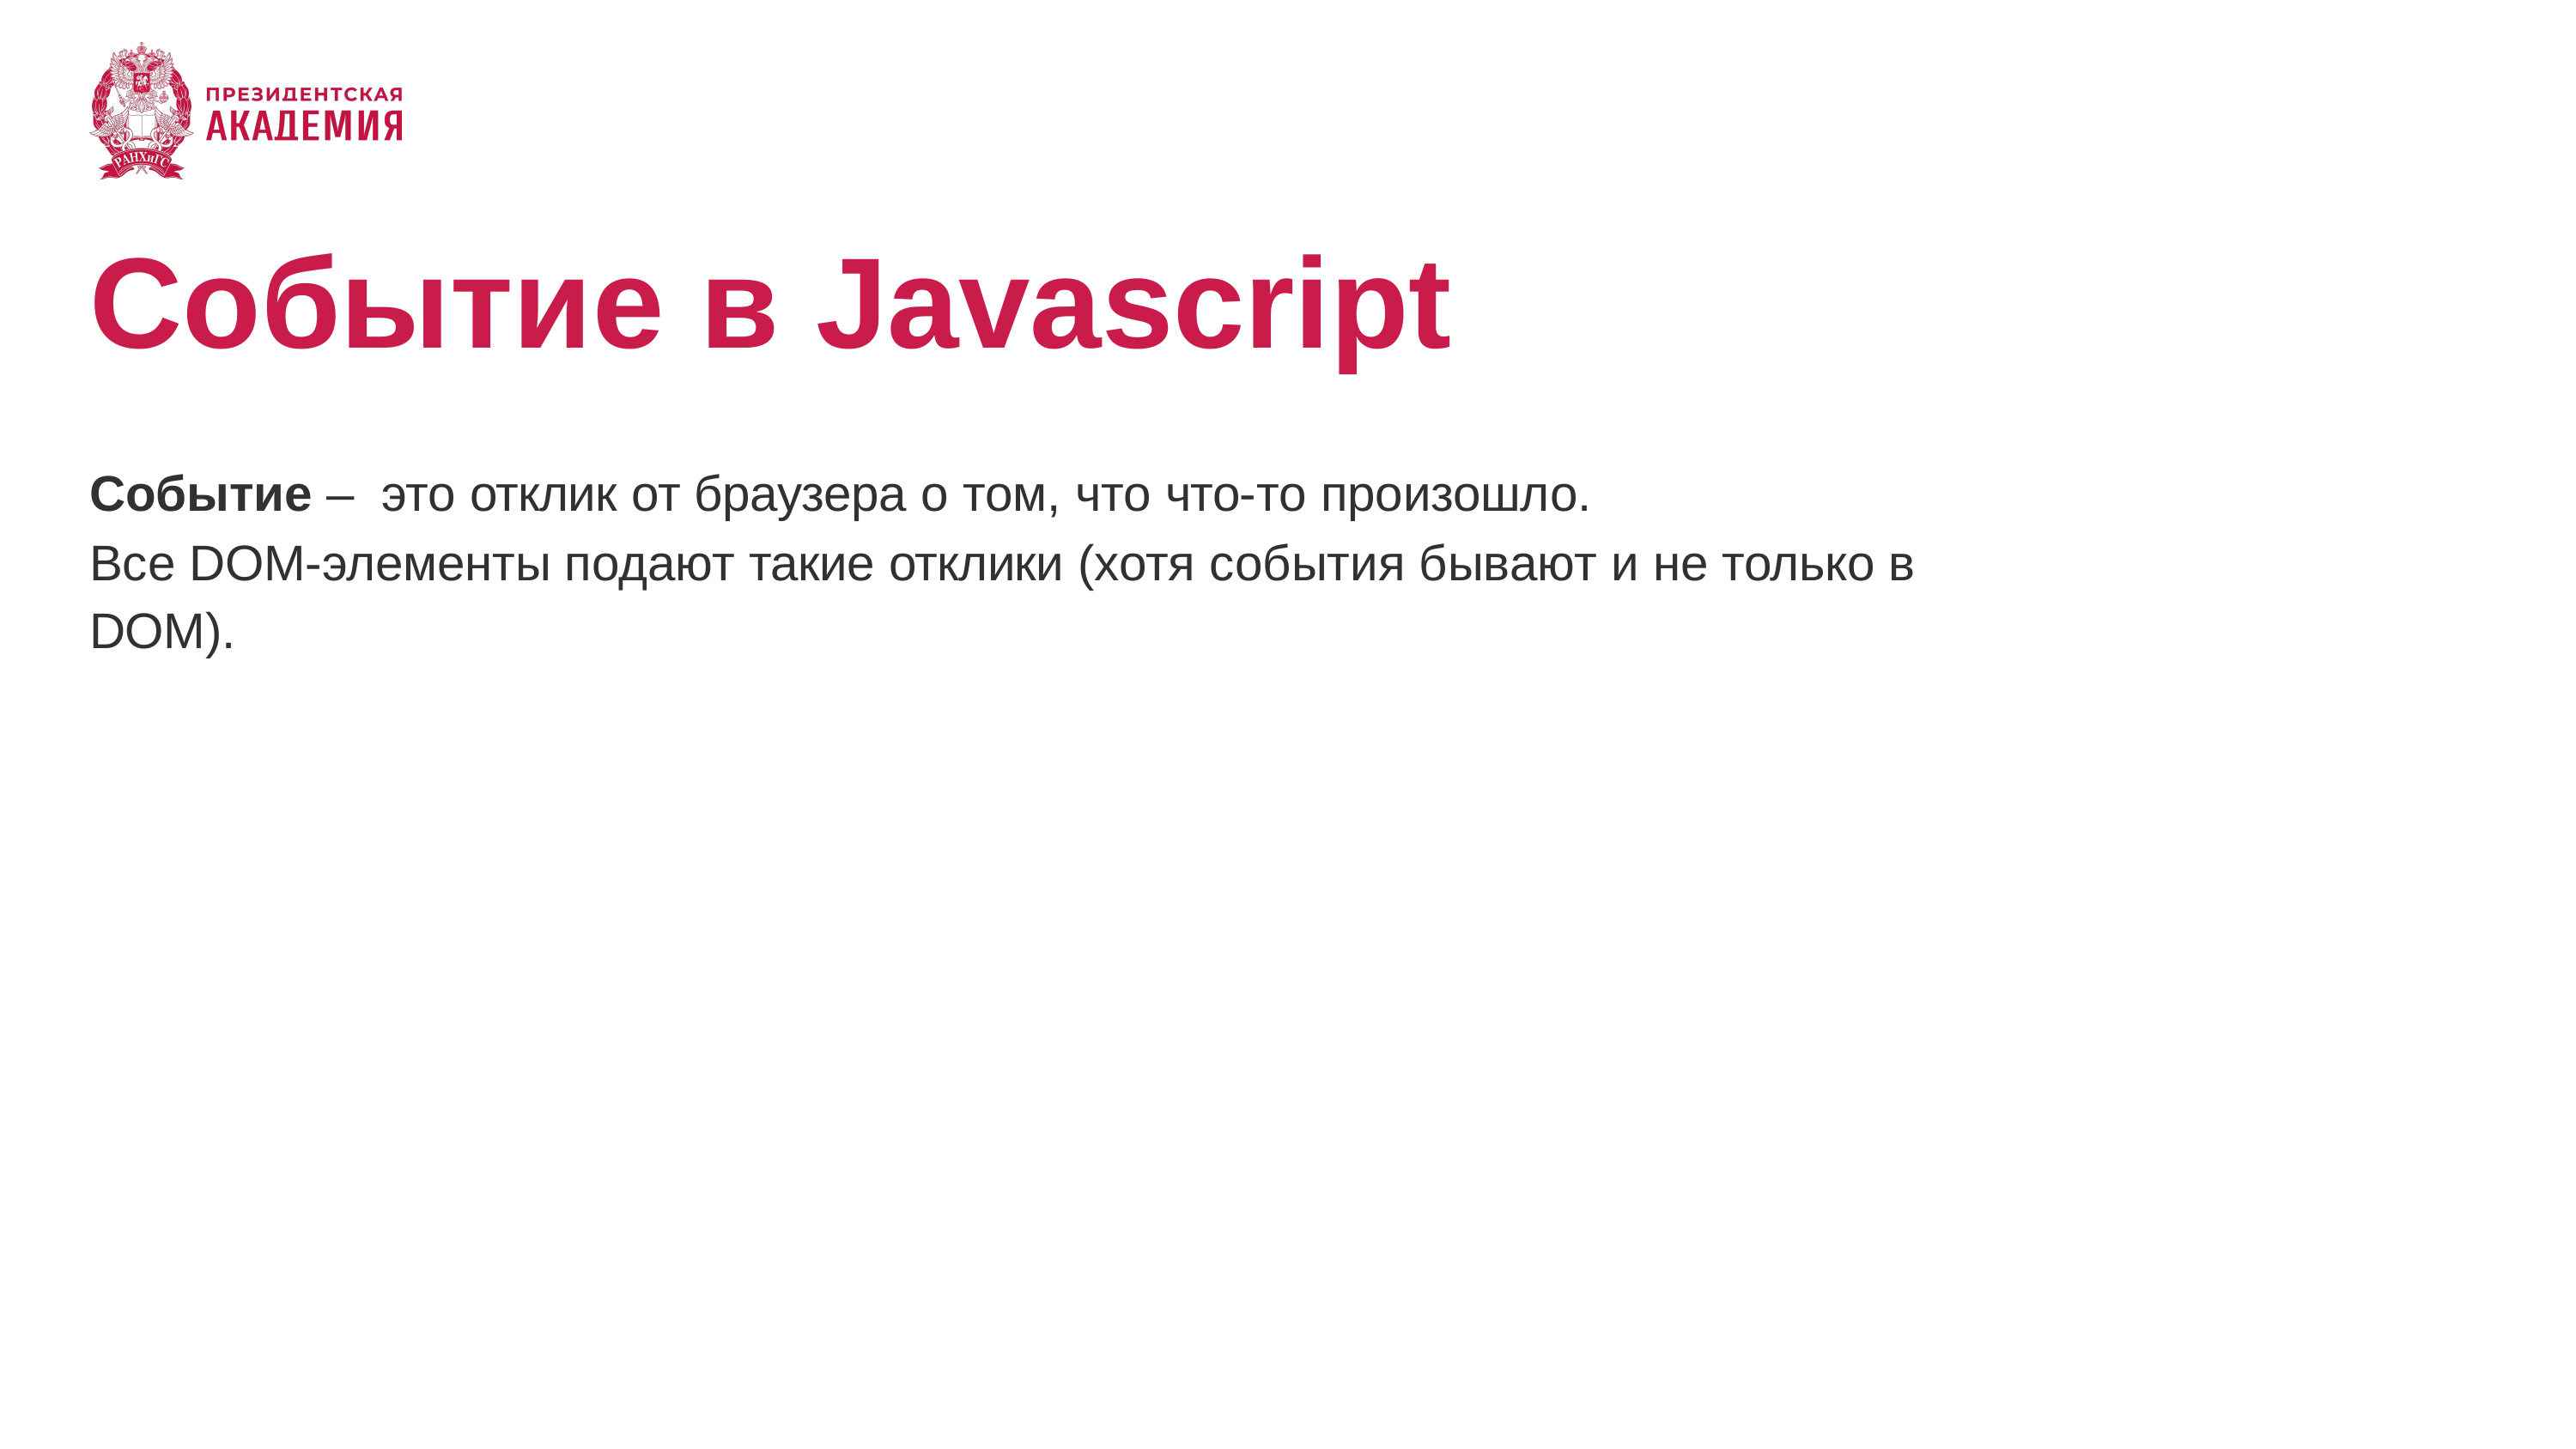

# Событие в Javascript
Событие – это отклик от браузера о том, что что-то произошло.
Все DOM-элементы подают такие отклики (хотя события бывают и не только в DOM).